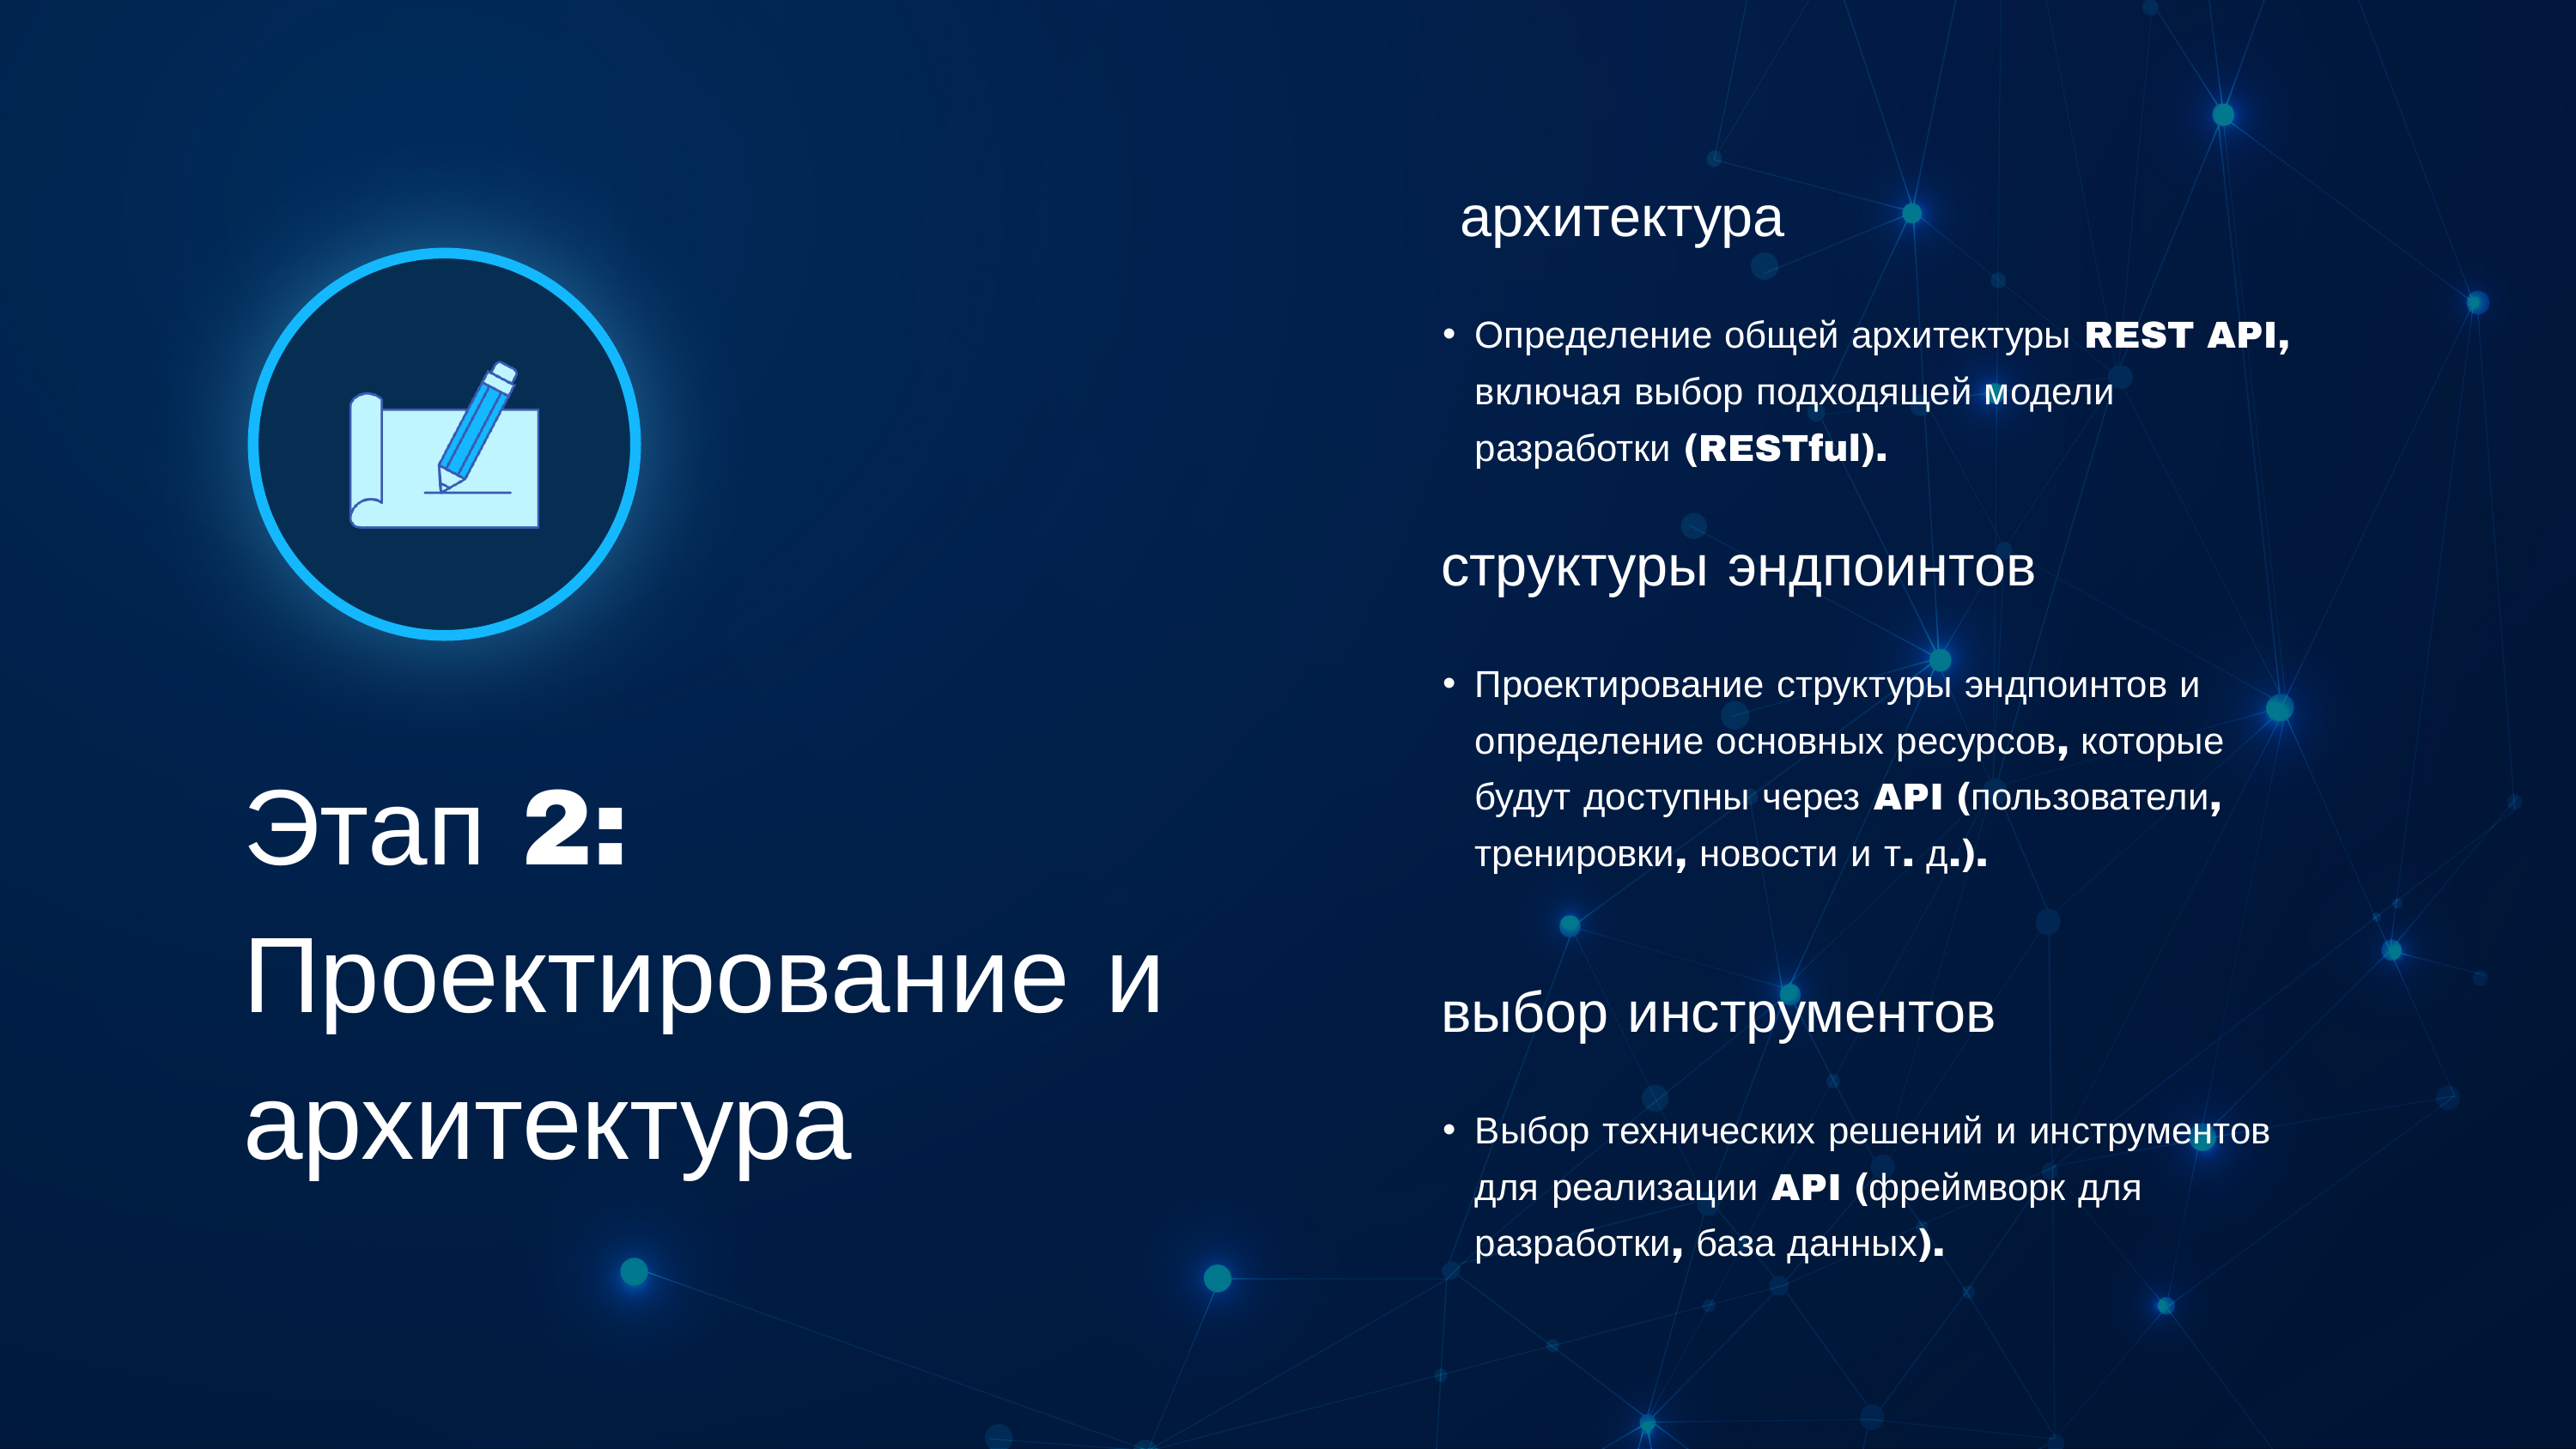

архитектура
Определение общей архитектуры REST API, включая выбор подходящей модели разработки (RESTful).

структуры эндпоинтов
Проектирование структуры эндпоинтов и определение основных ресурсов, которые будут доступны через API (пользователи, тренировки, новости и т. д.).

Этап 2: Проектирование и архитектура
выбор инструментов
Выбор технических решений и инструментов для реализации API (фреймворк для разработки, база данных).